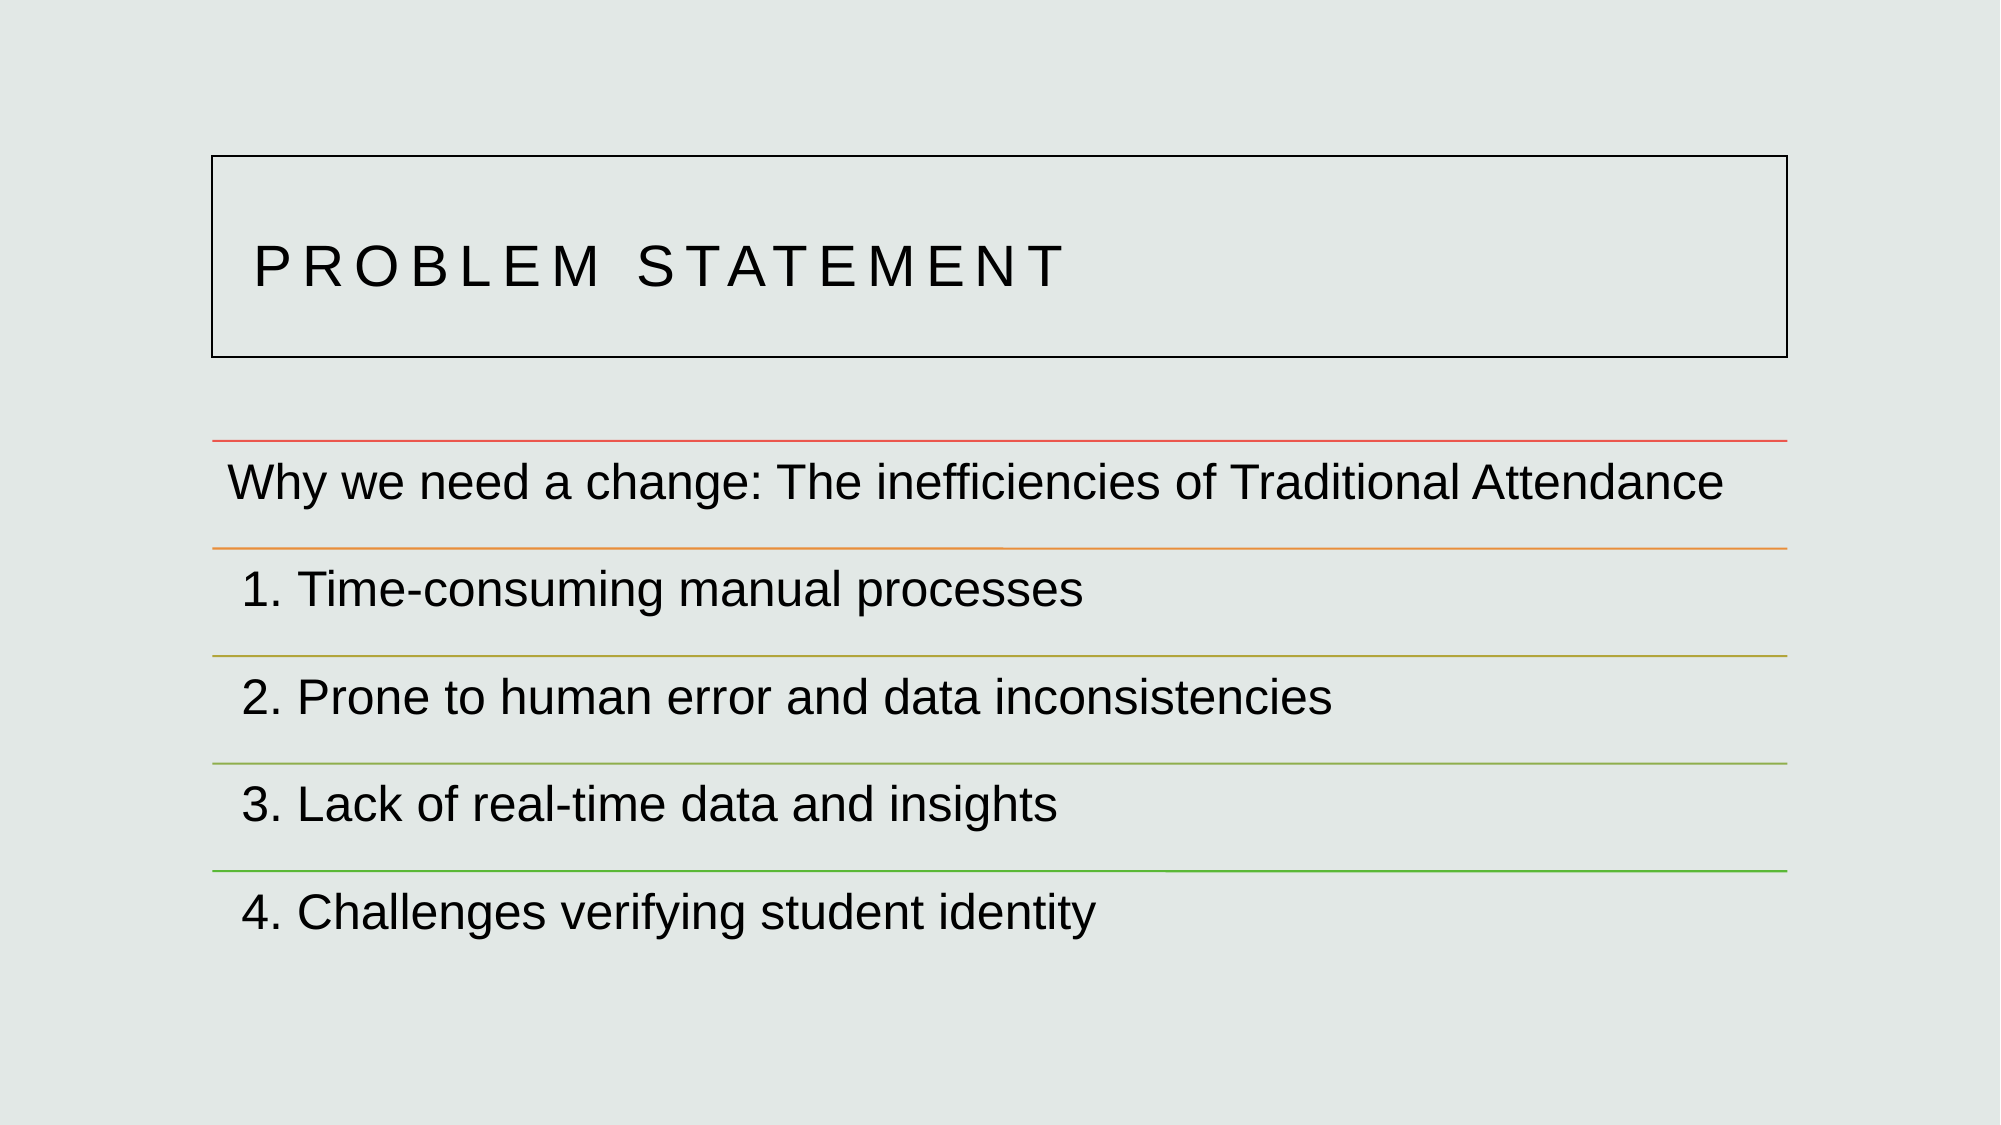

# Problem statement
Why we need a change: The inefficiencies of Traditional Attendance
 1. Time-consuming manual processes
 2. Prone to human error and data inconsistencies
 3. Lack of real-time data and insights
 4. Challenges verifying student identity